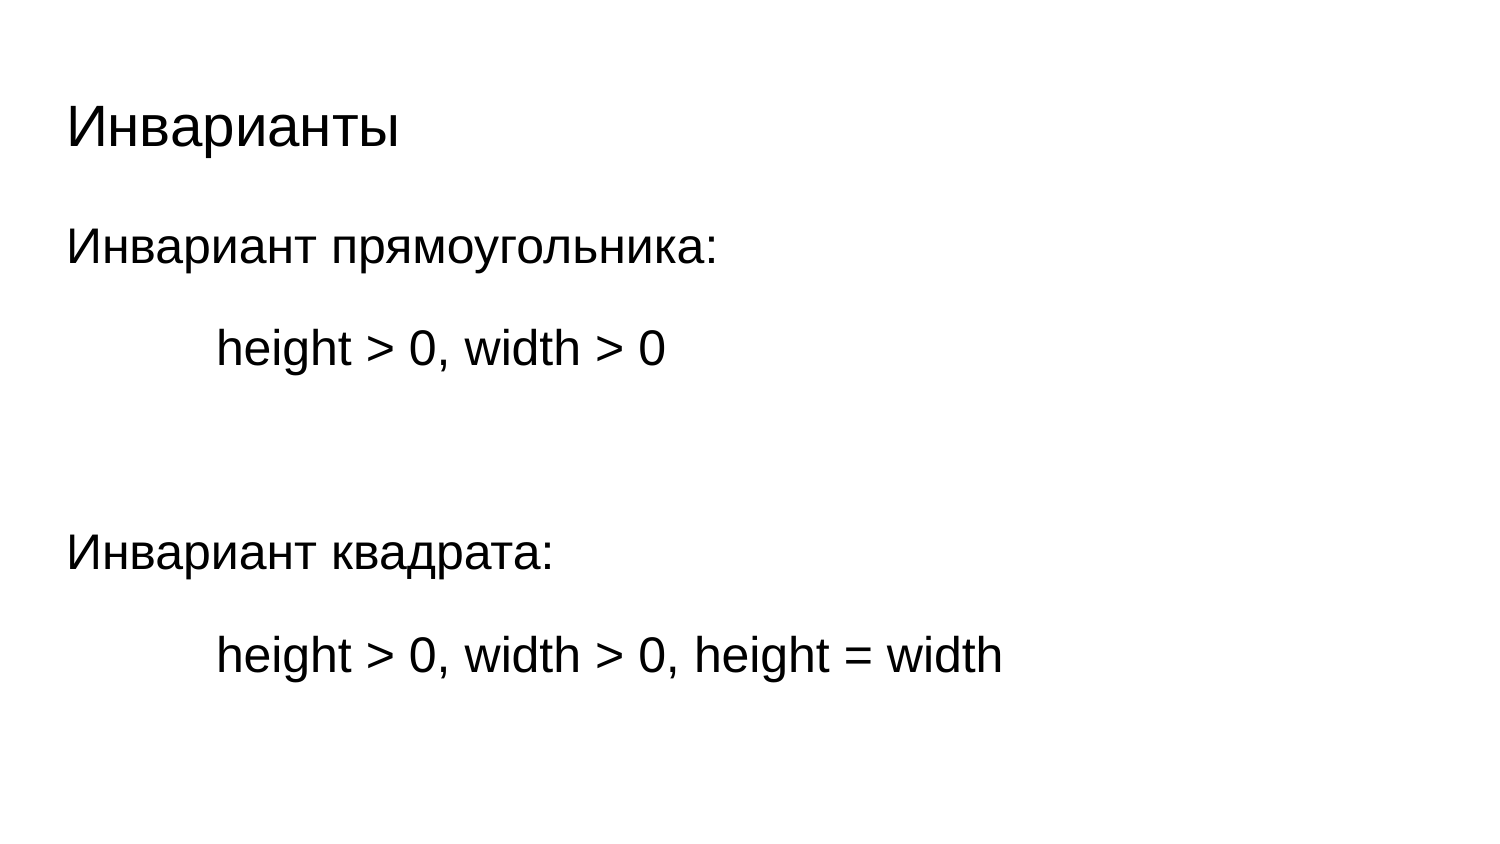

# Инварианты
Инвариант прямоугольника:
	height > 0, width > 0

Инвариант квадрата:
	height > 0, width > 0, height = width